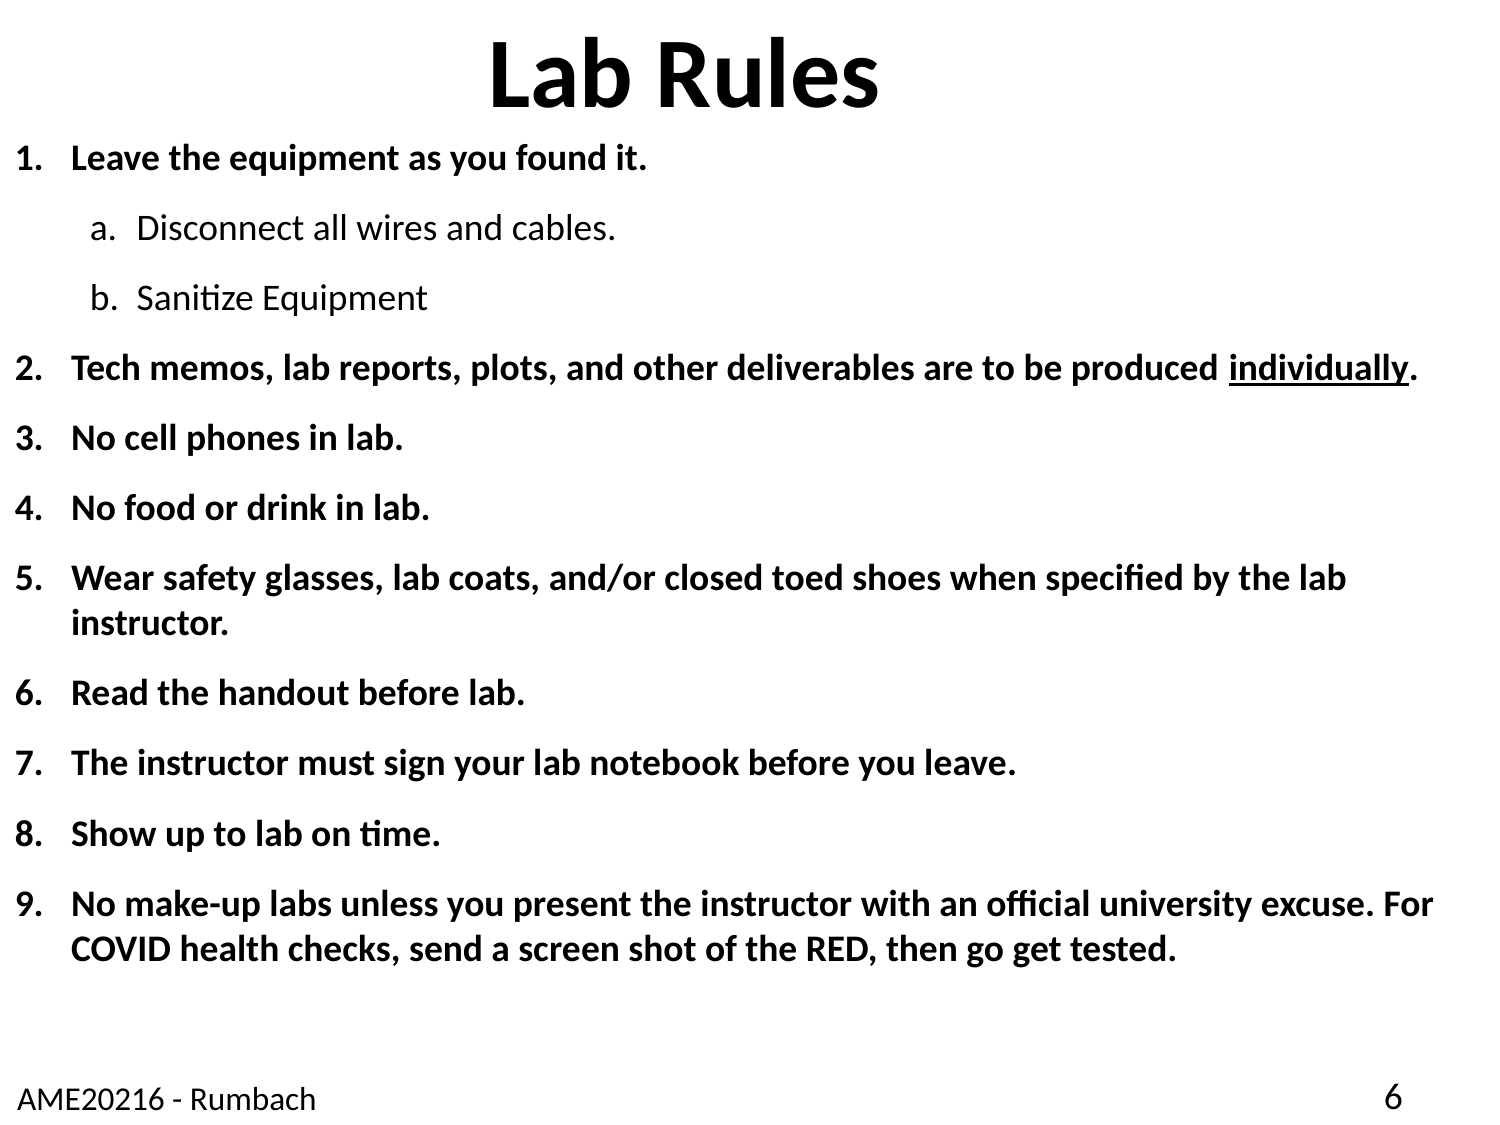

Lab Rules
Leave the equipment as you found it.
Disconnect all wires and cables.
Sanitize Equipment
Tech memos, lab reports, plots, and other deliverables are to be produced individually.
No cell phones in lab.
No food or drink in lab.
Wear safety glasses, lab coats, and/or closed toed shoes when specified by the lab instructor.
Read the handout before lab.
The instructor must sign your lab notebook before you leave.
Show up to lab on time.
No make-up labs unless you present the instructor with an official university excuse. For COVID health checks, send a screen shot of the RED, then go get tested.